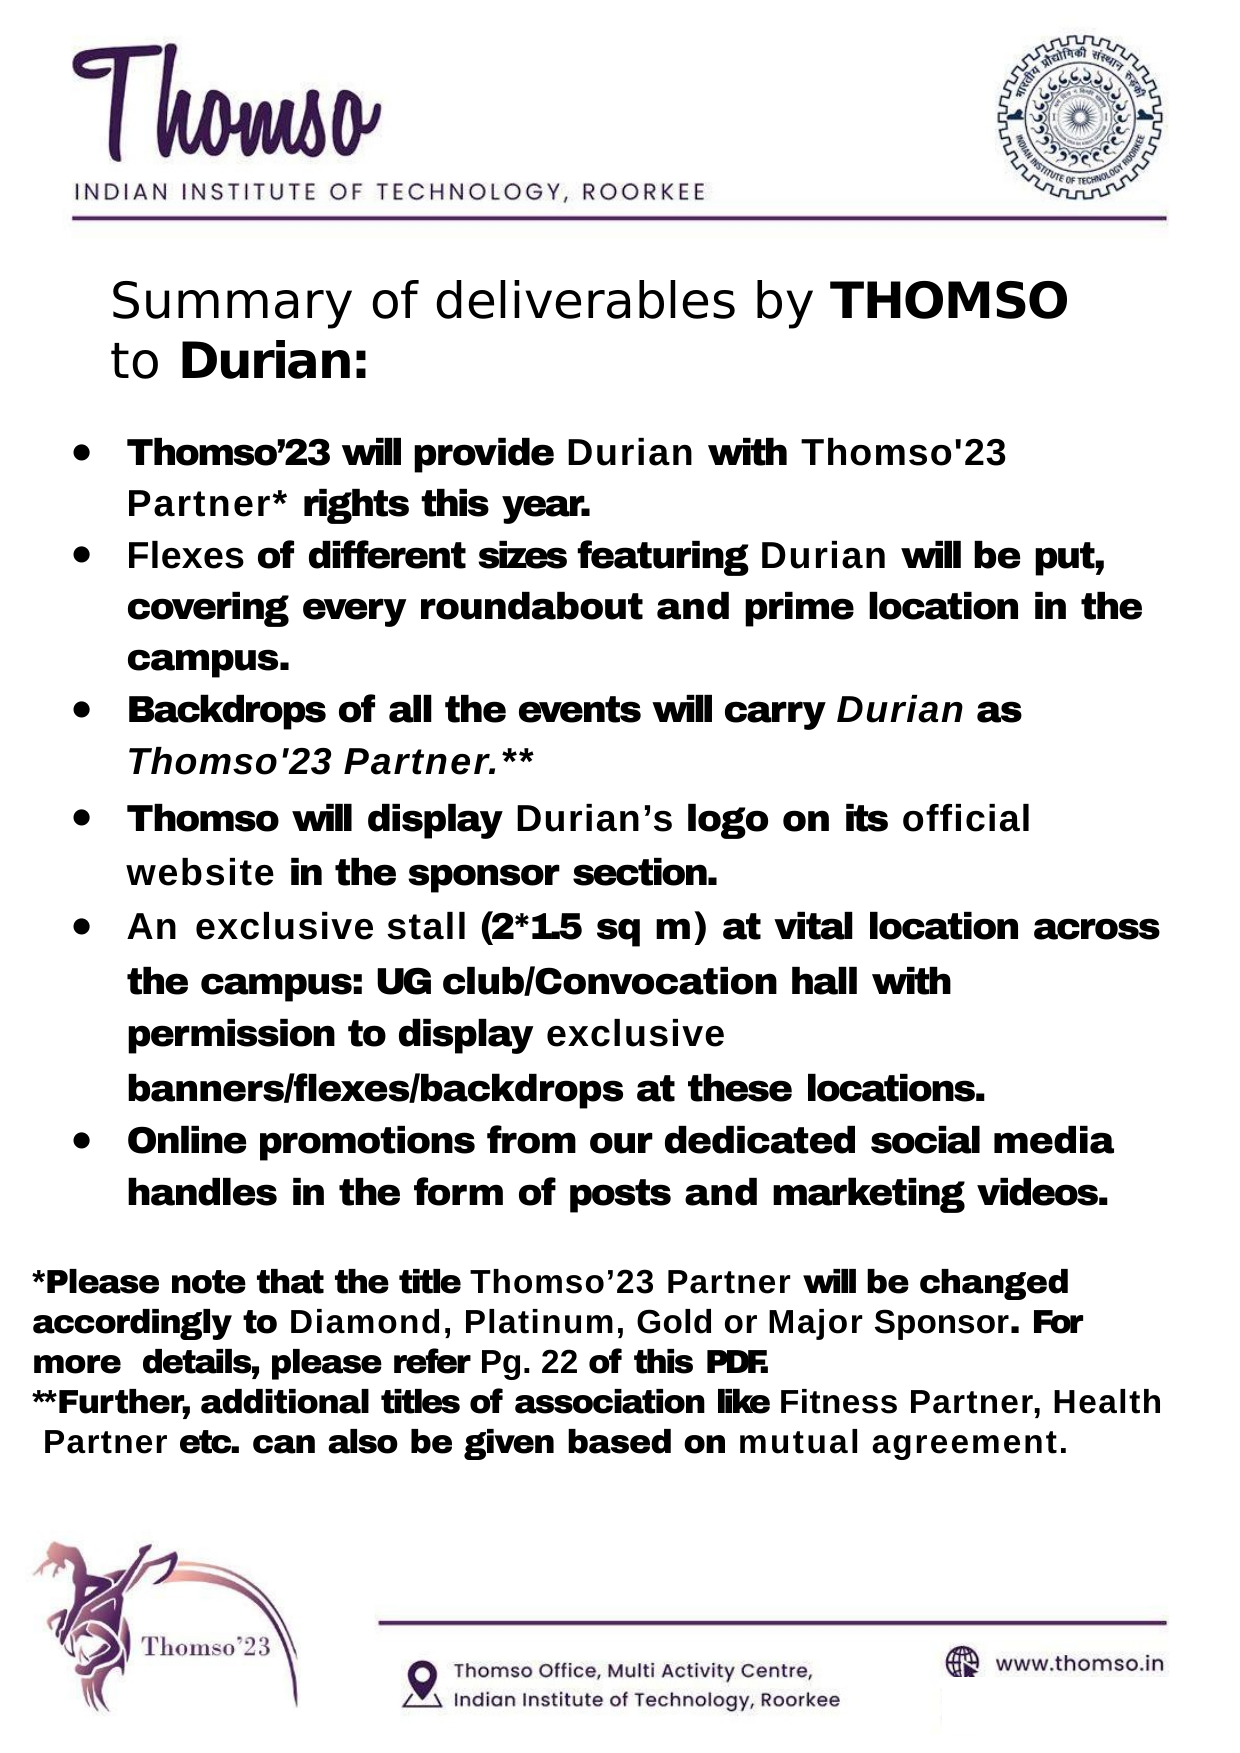

# Summary of deliverables by THOMSO to Durian:
Thomso’23 will provide Durian with Thomso'23  Partner* rights this year.
Flexes of different sizes featuring Durian will be put,  covering every roundabout and prime location in the  campus.
Backdrops of all the events will carry Durian as
Thomso'23 Partner.**
Thomso will display Durian’s logo on its official  website in the sponsor section.
An exclusive stall (2*1.5 sq m) at vital location across  the campus: UG club/Convocation hall with
permission to display exclusive
banners/ﬂexes/backdrops at these locations.
Online promotions from our dedicated social media
handles in the form of posts and marketing videos.

*Please note that the title Thomso’23 Partner will be changed  accordingly to Diamond, Platinum, Gold or Major Sponsor. For more  details, please refer Pg. 22 of this PDF.
**Further, additional titles of association like Fitness Partner, Health  Partner etc. can also be given based on mutual agreement.